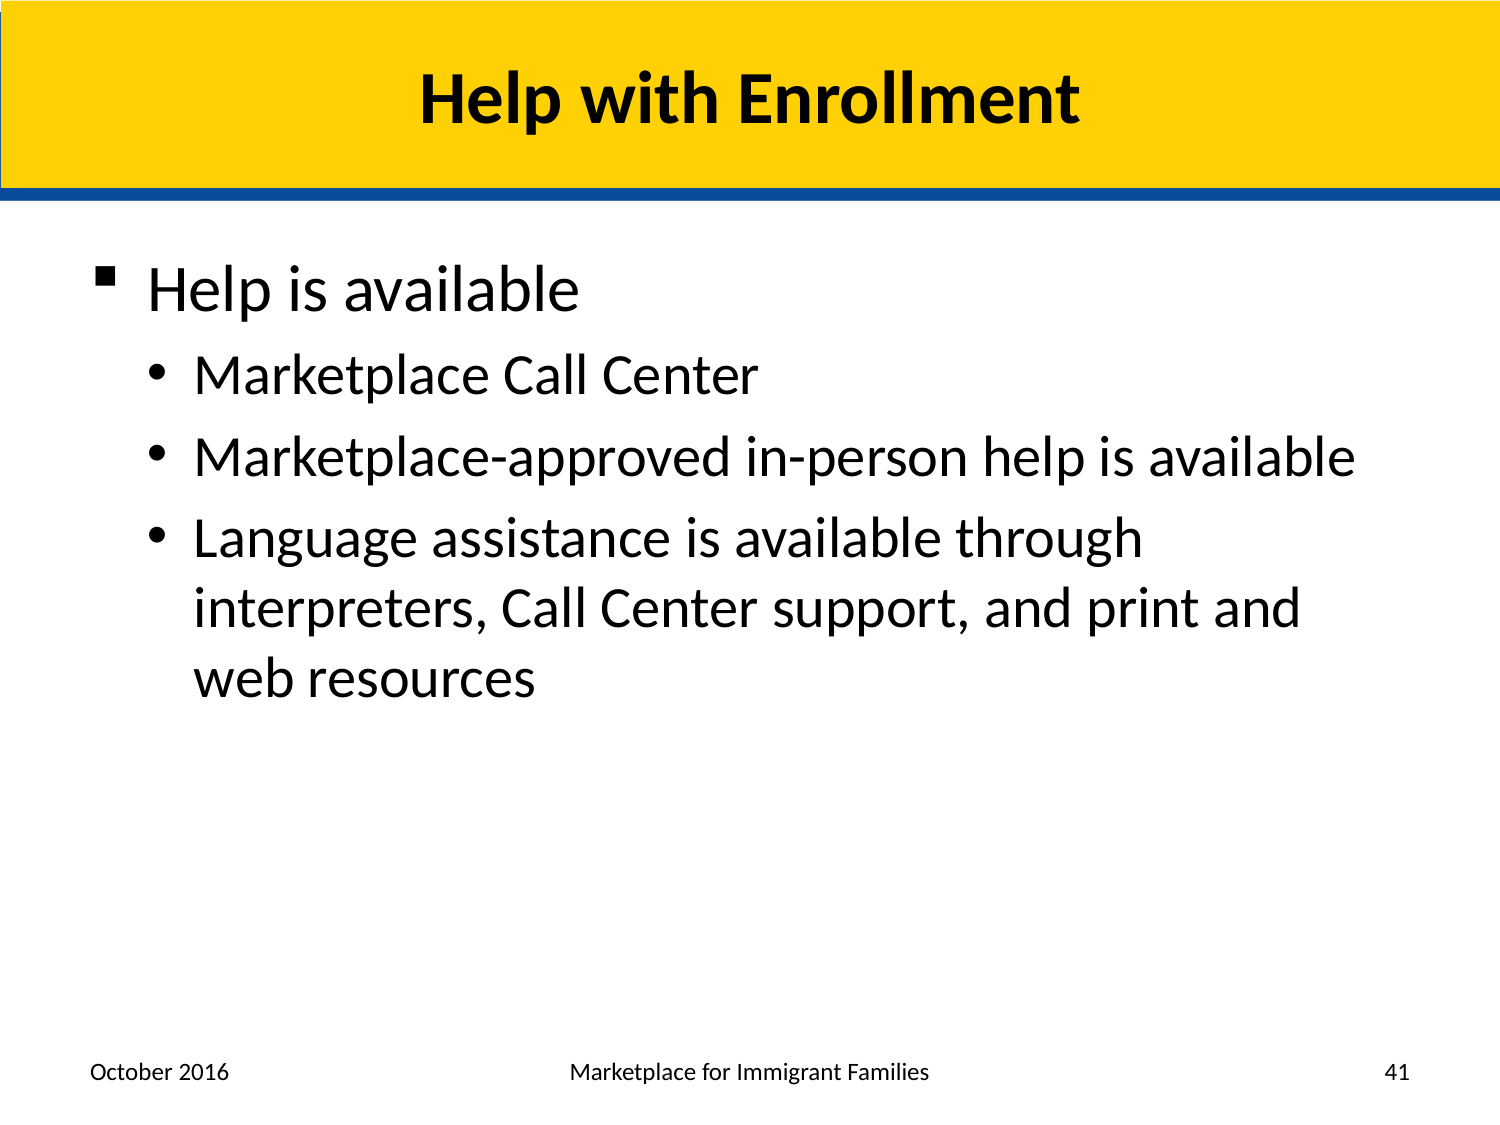

# Help with Enrollment
Help is available
Marketplace Call Center
Marketplace-approved in-person help is available
Language assistance is available through interpreters, Call Center support, and print and web resources
October 2016
Marketplace for Immigrant Families
41